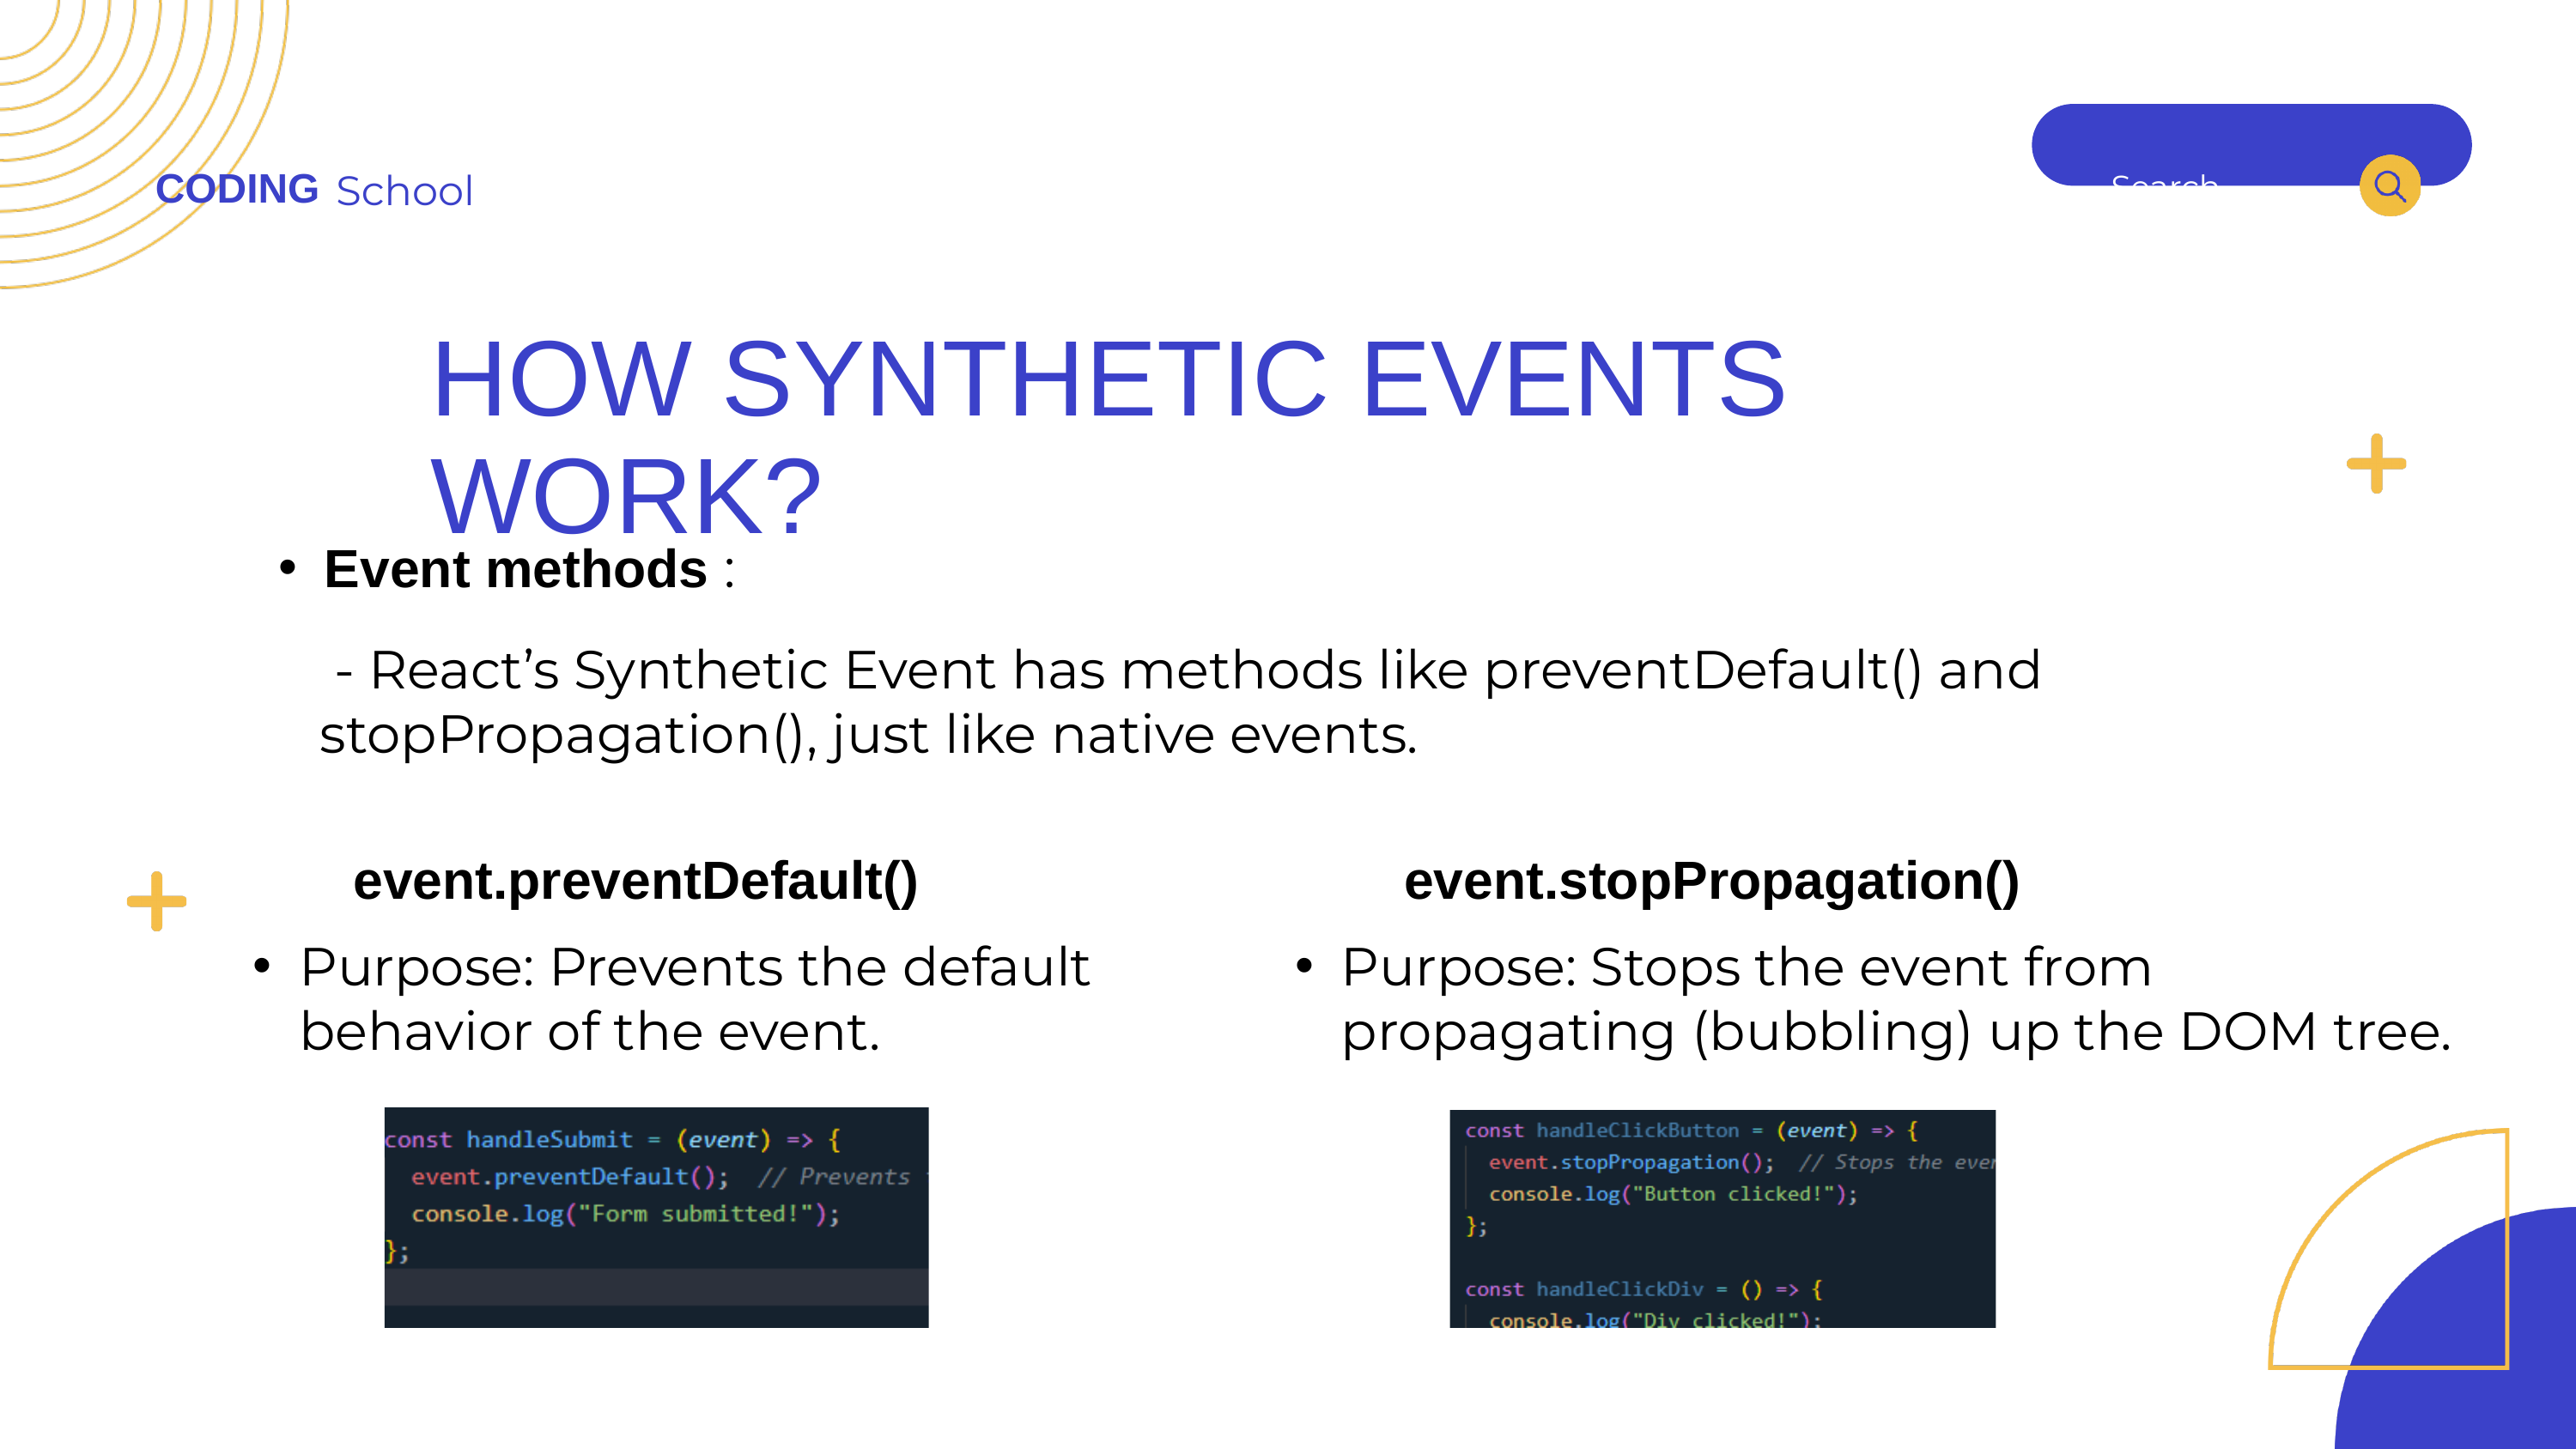

CODING

School
Search . . .

HOW SYNTHETIC EVENTS WORK?

Event methods :
 - React’s Synthetic Event has methods like preventDefault() and stopPropagation(), just like native events.
event.preventDefault()
event.stopPropagation()

Purpose: Prevents the default behavior of the event.

Purpose: Stops the event from propagating (bubbling) up the DOM tree.